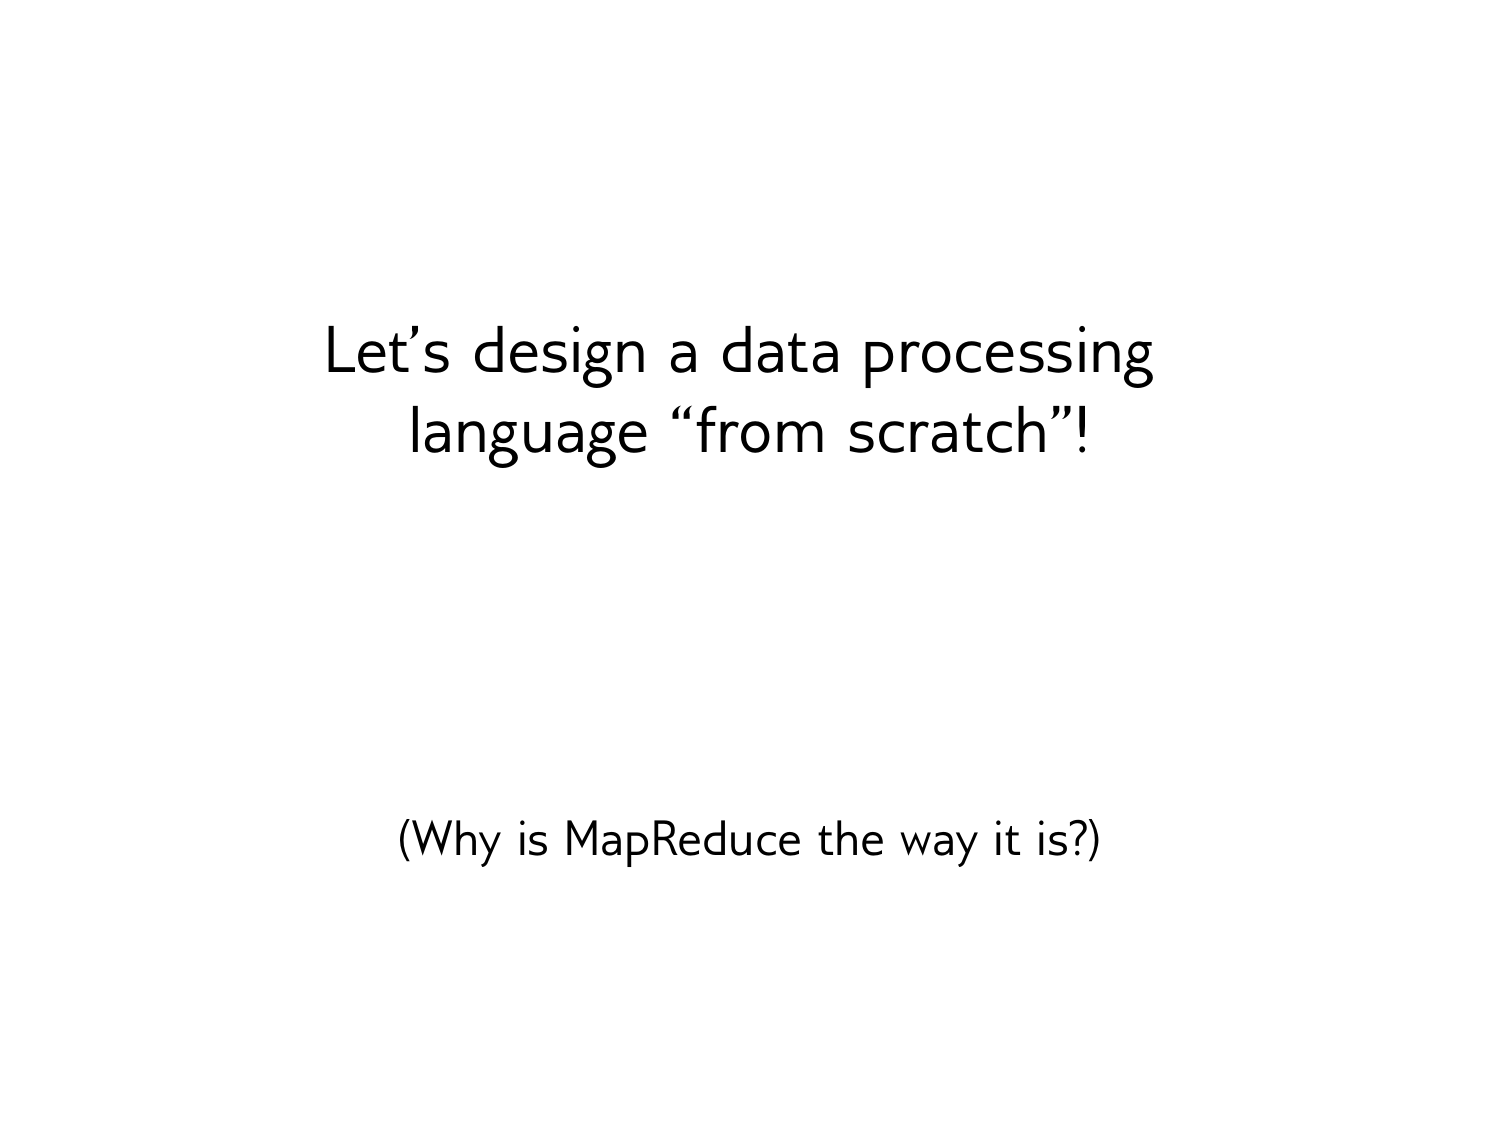

Let’s design a data processing
language “from scratch”!
(Why is MapReduce the way it is?)